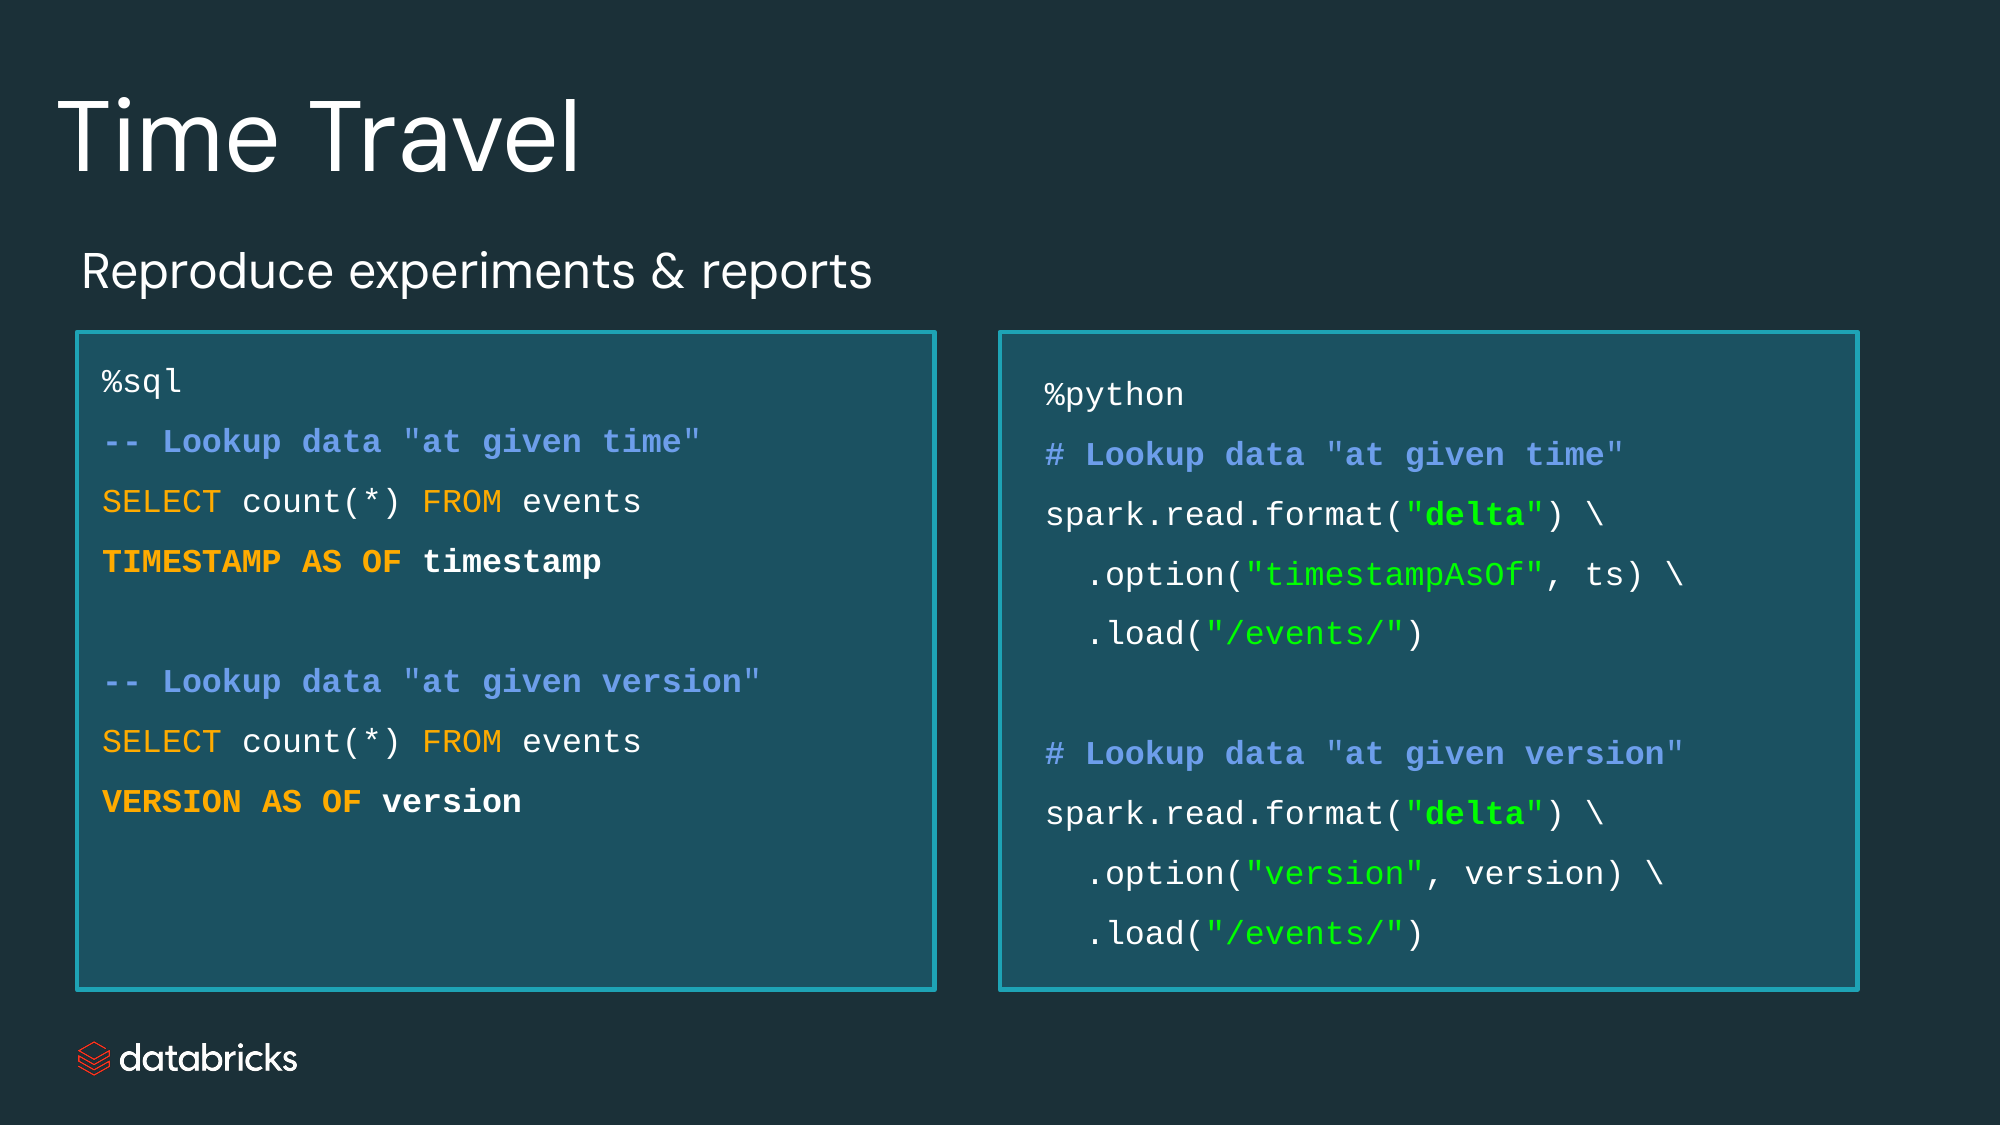

Time Travel
Reproduce experiments & reports
%sql
-- Lookup data "at given time"
SELECT count(*) FROM events
TIMESTAMP AS OF timestamp

-- Lookup data "at given version"
SELECT count(*) FROM events
VERSION AS OF version

%python
# Lookup data "at given time"
spark.read.format("delta") \
  .option("timestampAsOf", ts) \
  .load("/events/")

# Lookup data "at given version"
spark.read.format("delta") \
  .option("version", version) \
  .load("/events/")